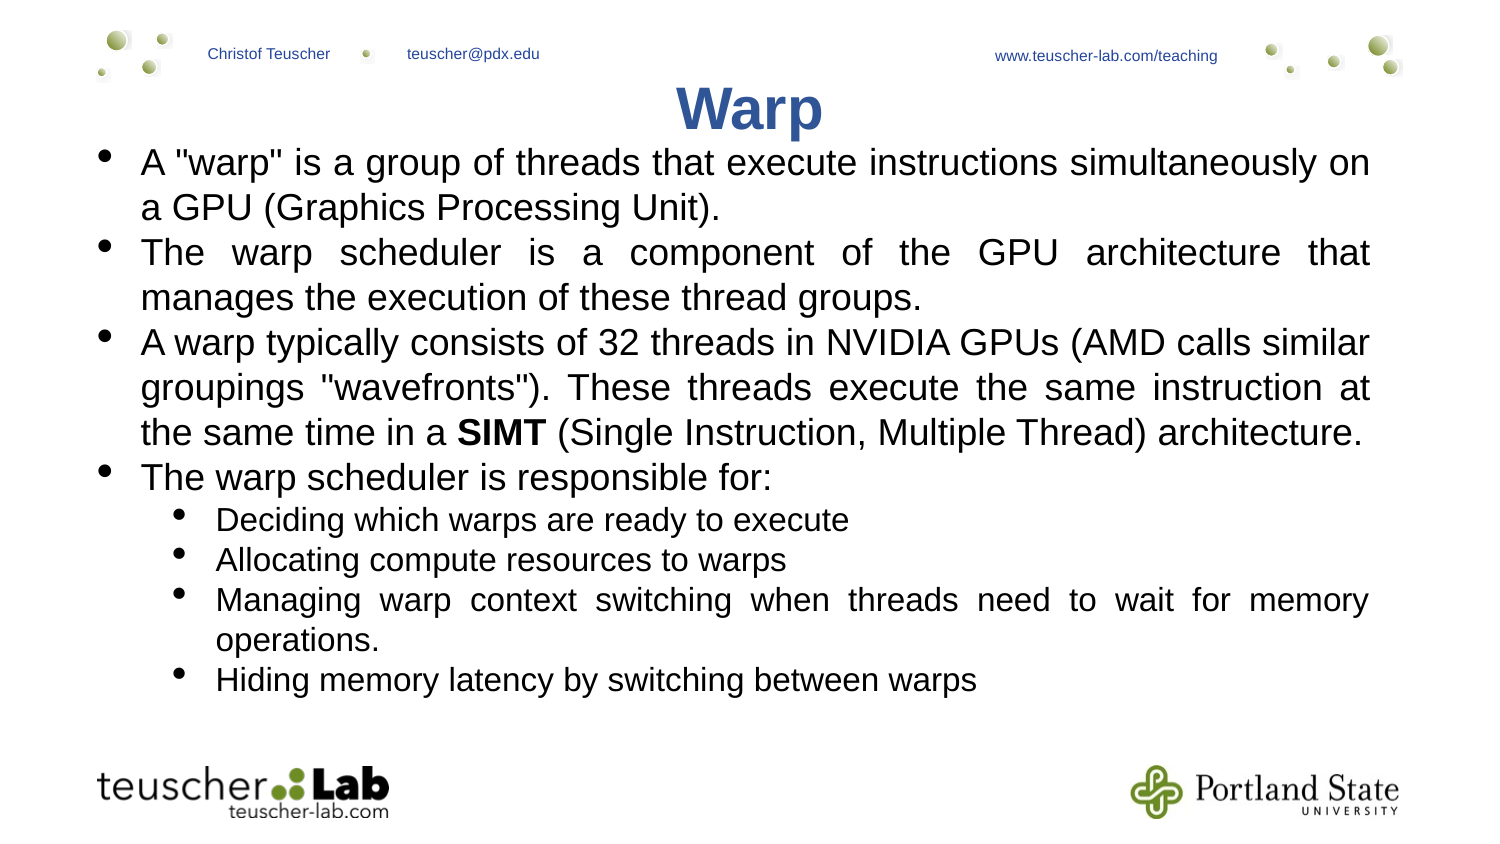

Warp
A "warp" is a group of threads that execute instructions simultaneously on a GPU (Graphics Processing Unit).
The warp scheduler is a component of the GPU architecture that manages the execution of these thread groups.
A warp typically consists of 32 threads in NVIDIA GPUs (AMD calls similar groupings "wavefronts"). These threads execute the same instruction at the same time in a SIMT (Single Instruction, Multiple Thread) architecture.
The warp scheduler is responsible for:
Deciding which warps are ready to execute
Allocating compute resources to warps
Managing warp context switching when threads need to wait for memory operations.
Hiding memory latency by switching between warps